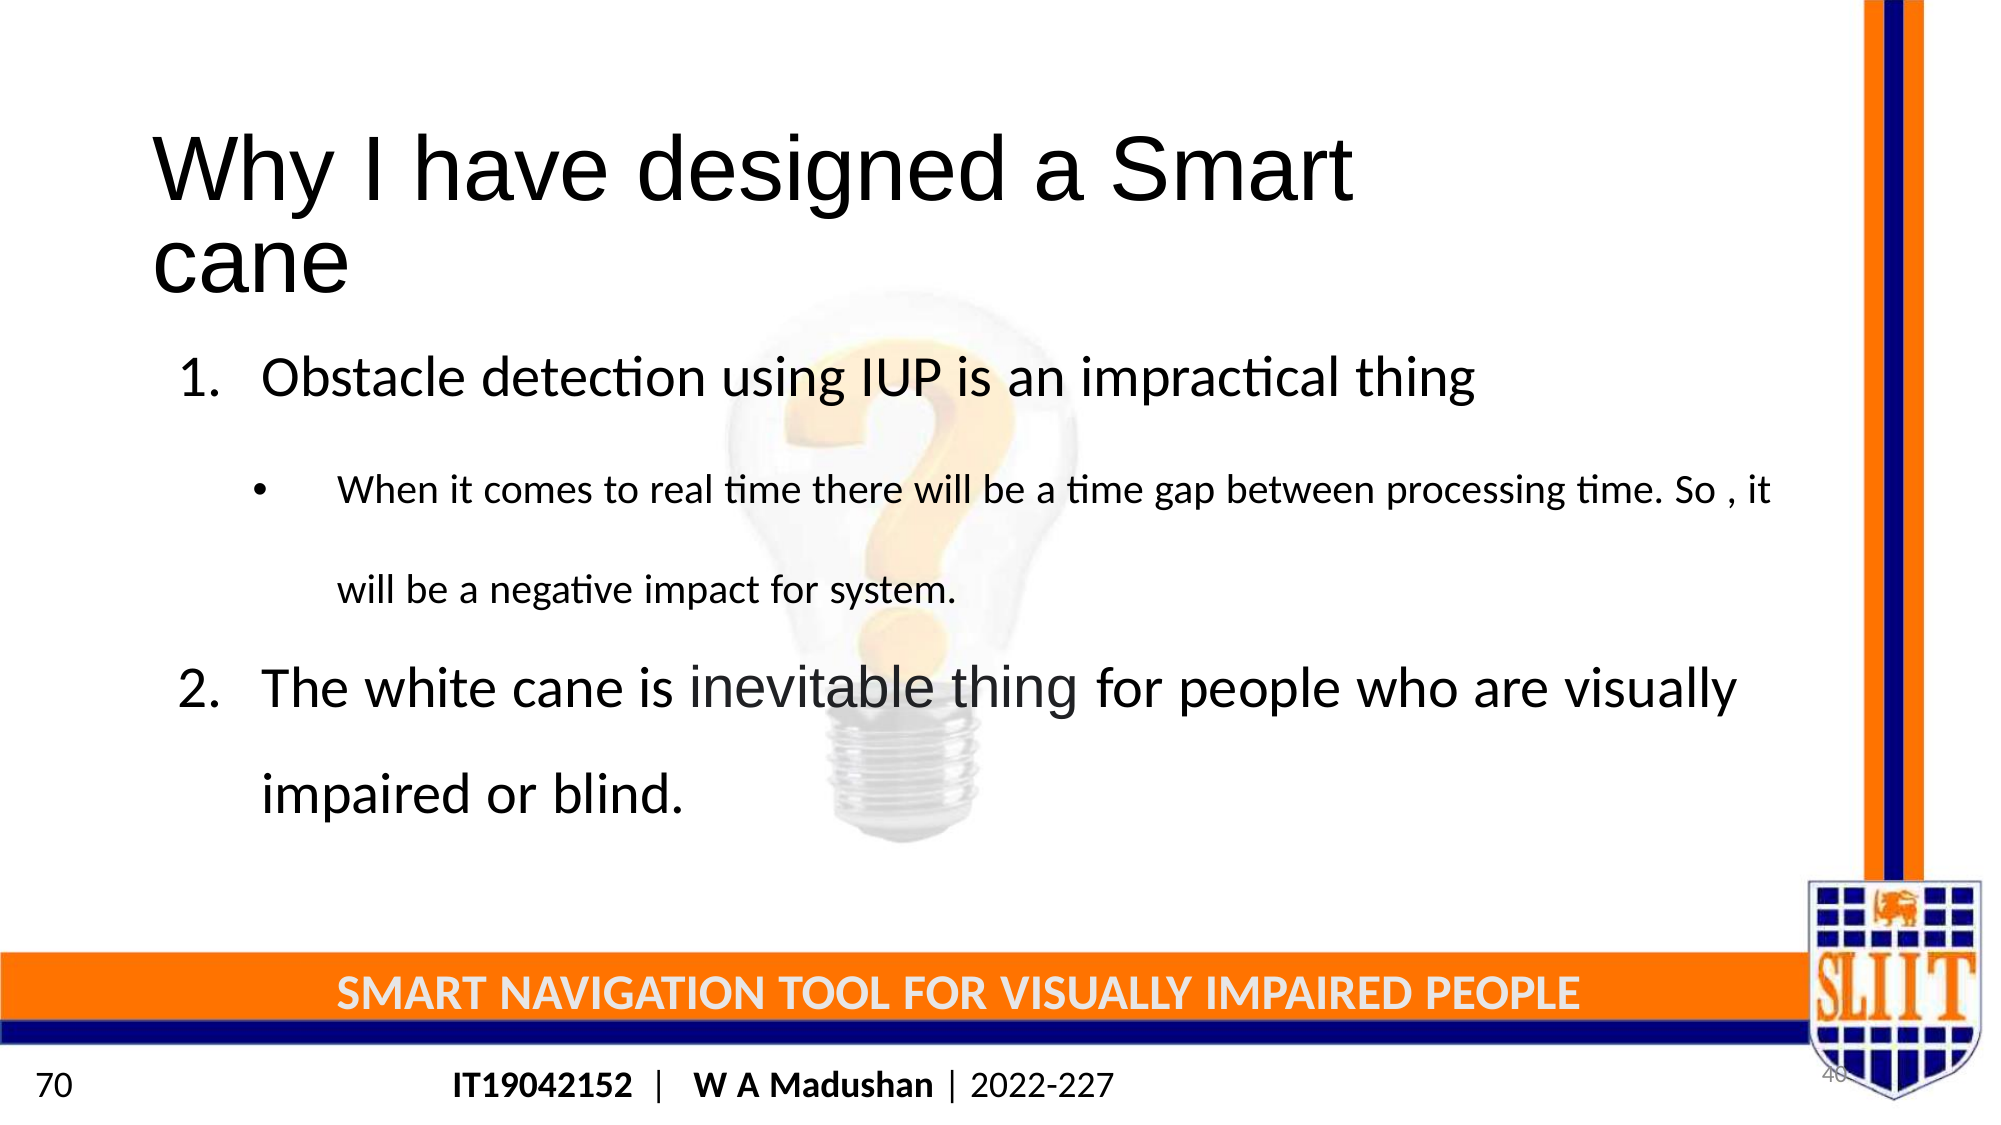

Why I have designed a Smart cane
1. Obstacle detection using IUP is an impractical thing
• When it comes to real time there will be a time gap between processing time. So , it
will be a negative impact for system.
2. The white cane is inevitable thing for people who are visually
impaired or blind.
SMART NAVIGATION TOOL FOR VISUALLY IMPAIRED PEOPLE
40
70
IT19042152 | W A Madushan | 2022-227